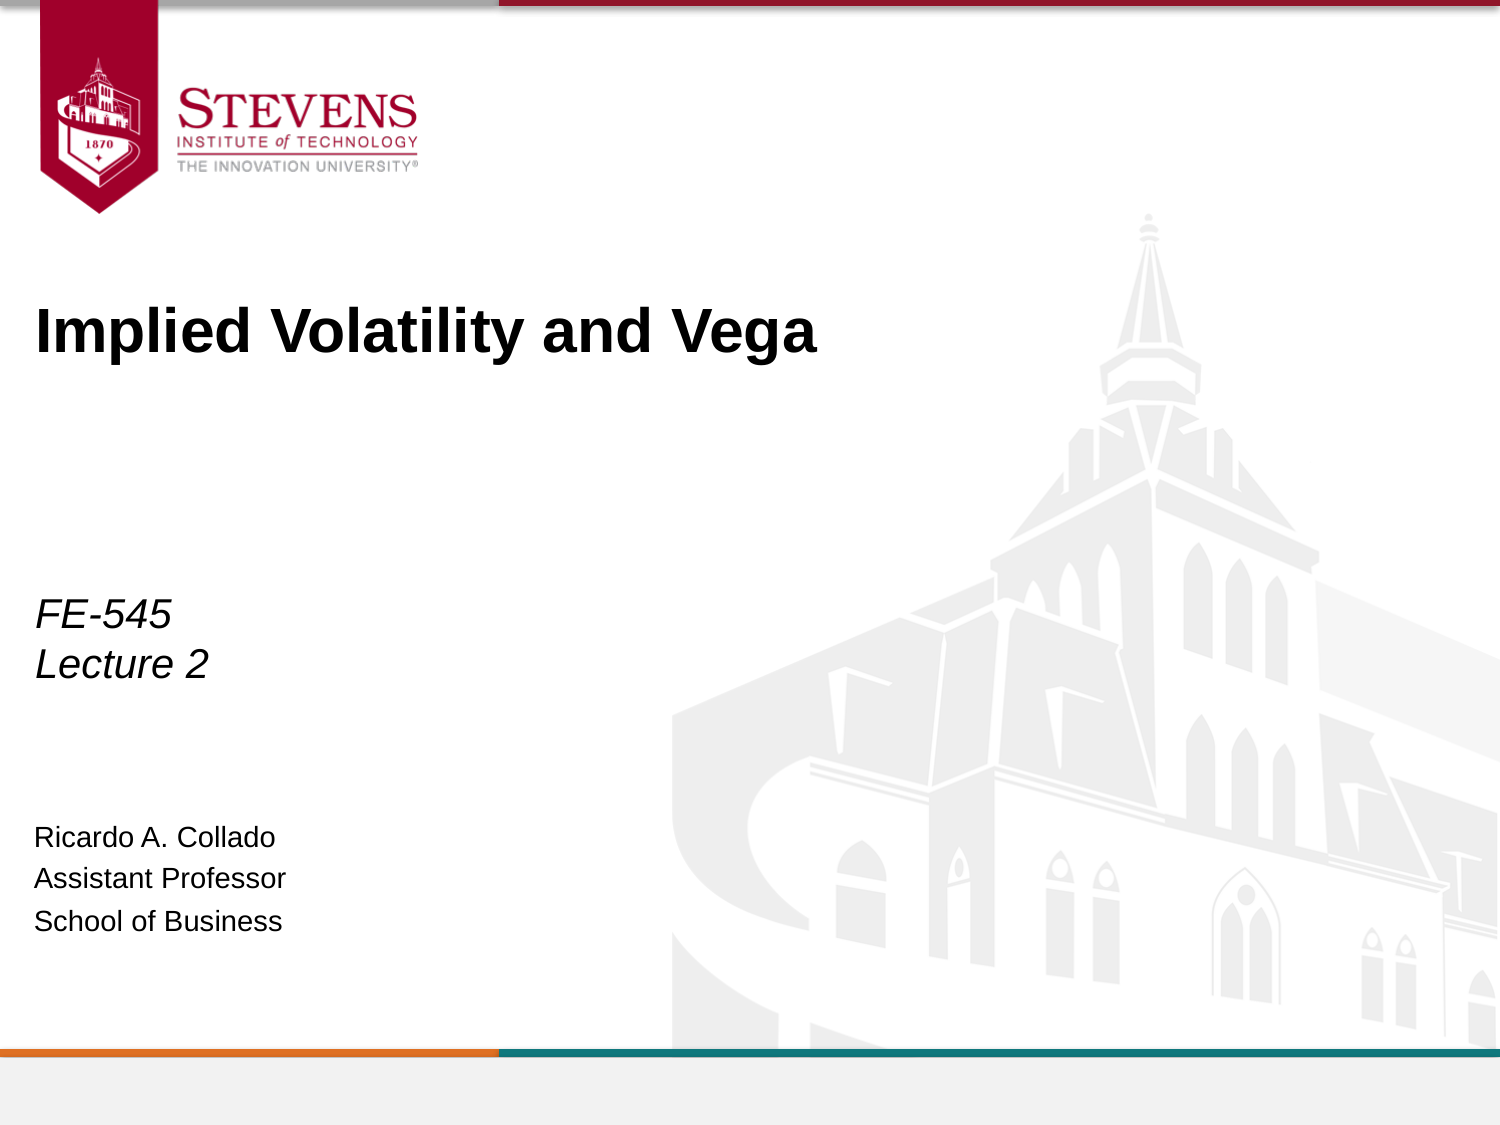

Implied Volatility and Vega
FE-545
Lecture 2
Ricardo A. Collado
Assistant Professor
School of Business